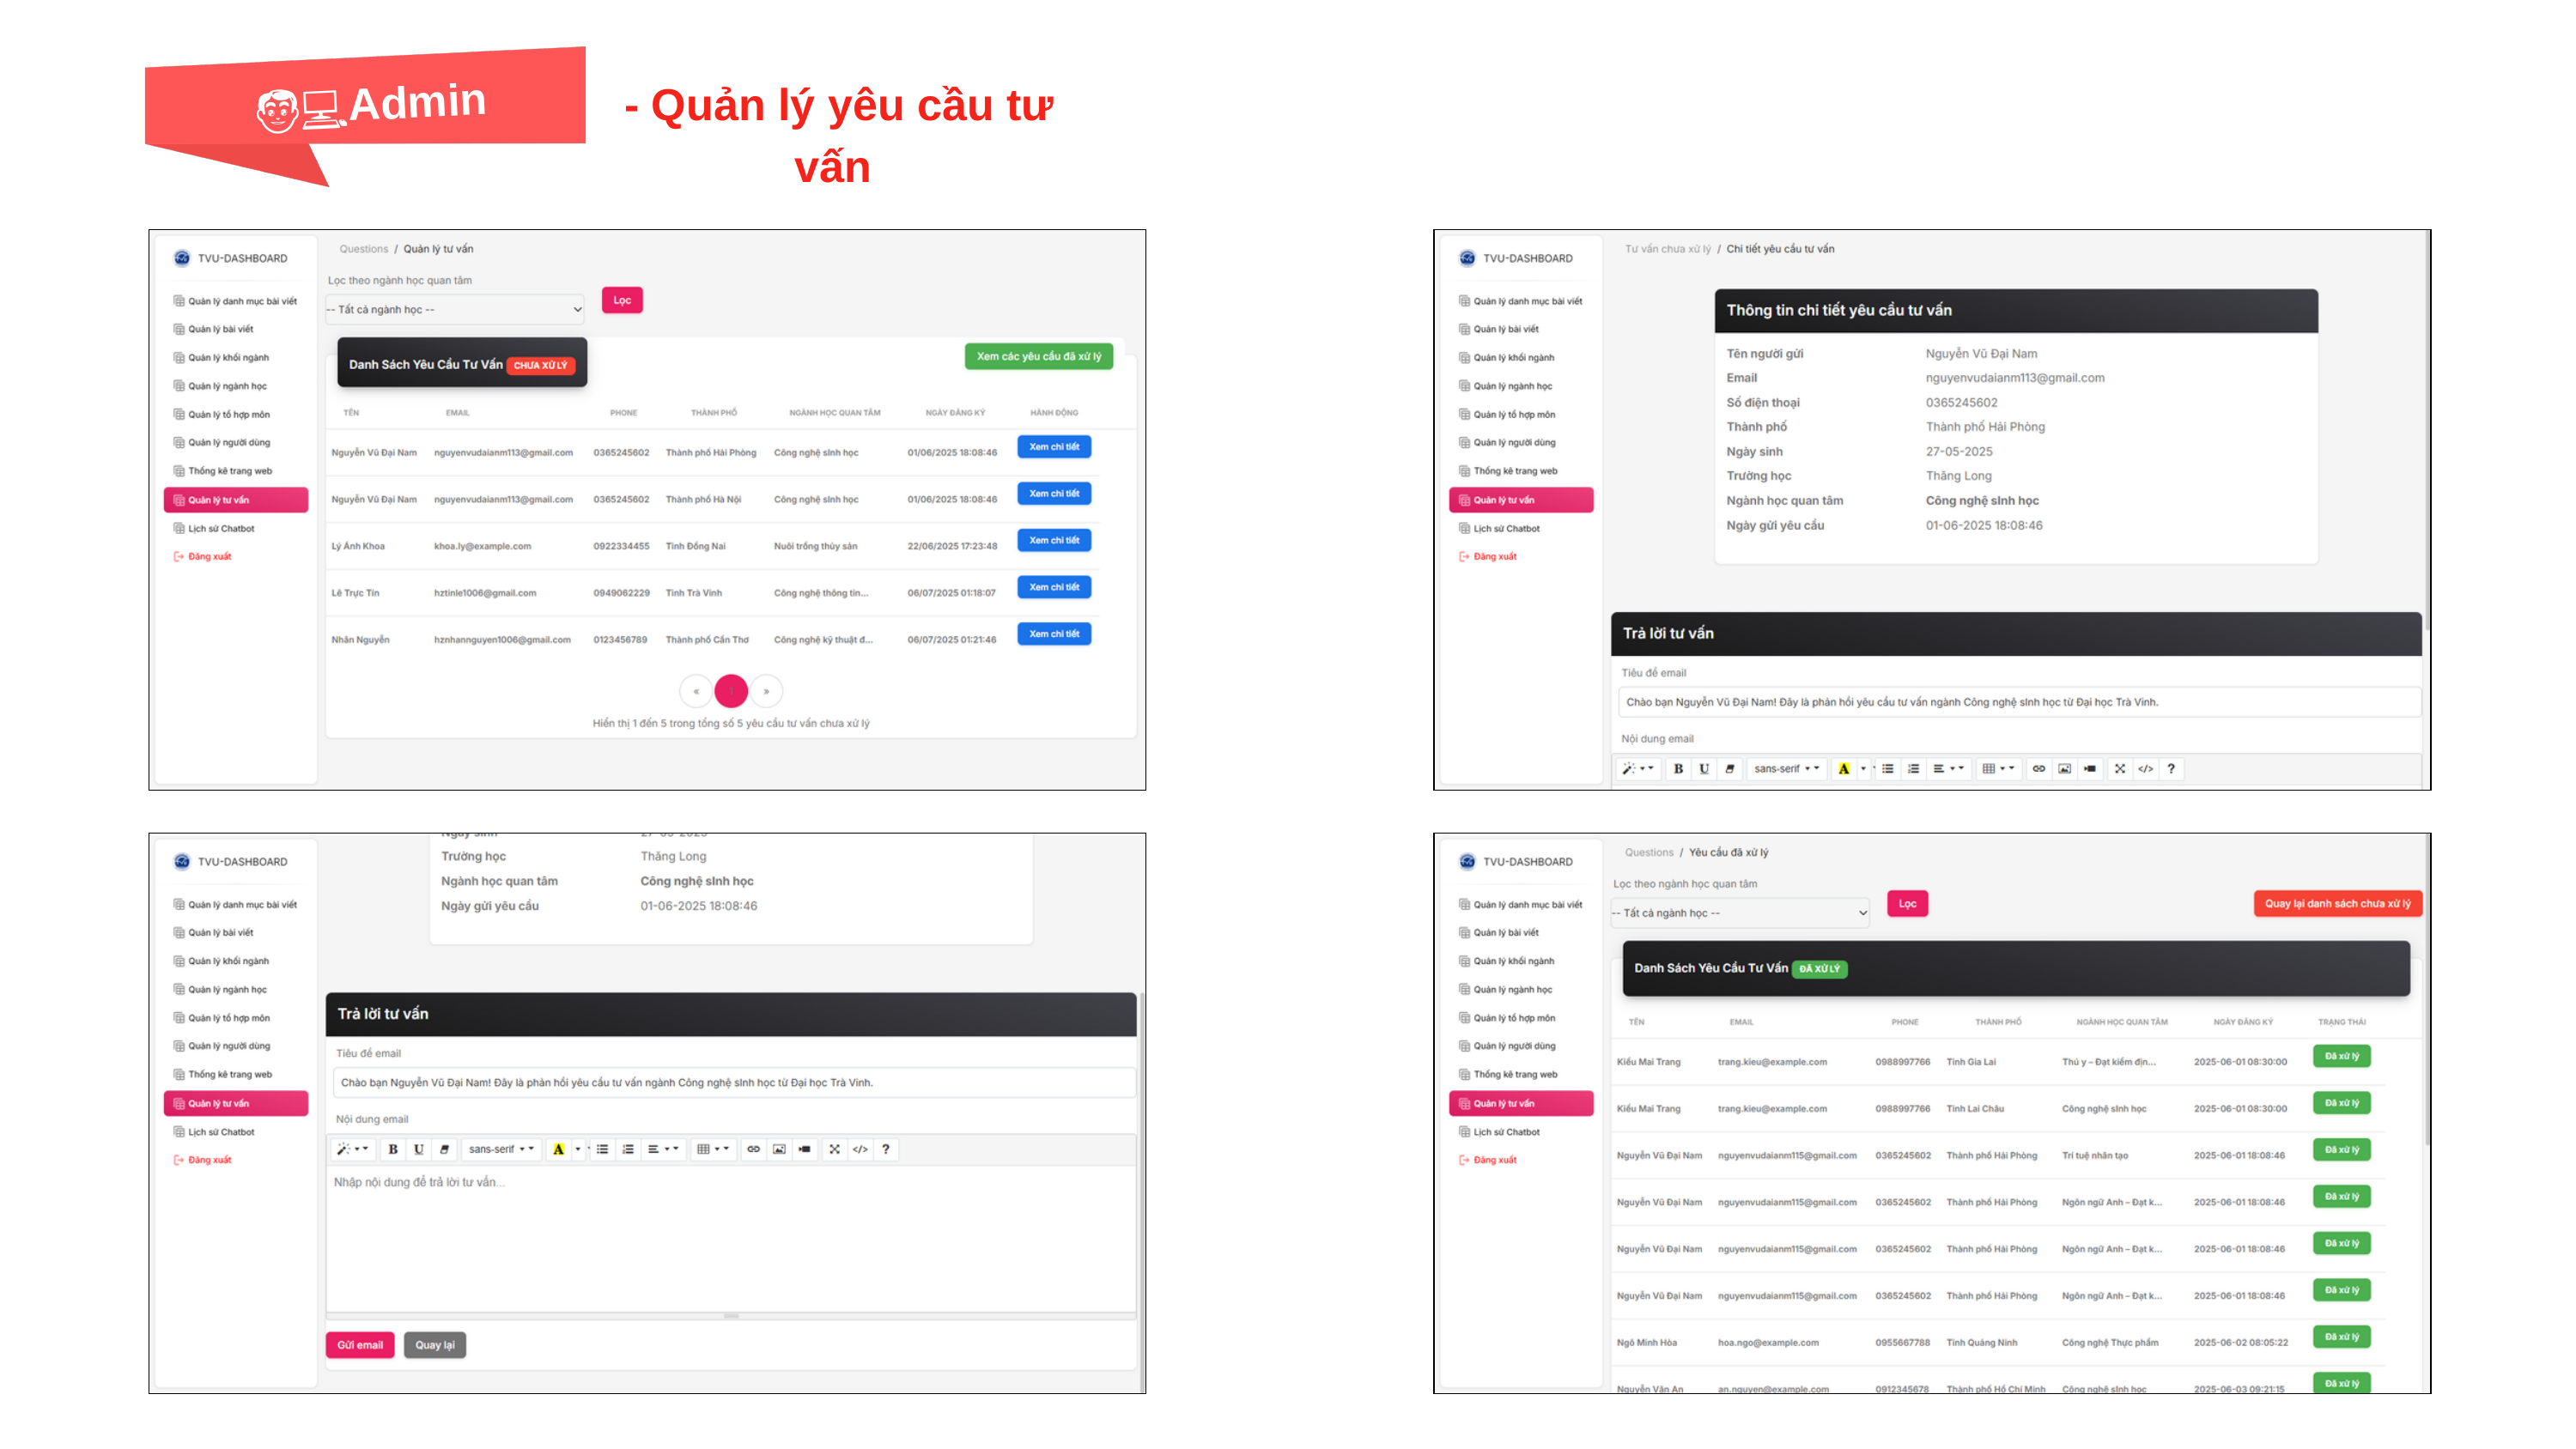

👨‍💻Admin
 - Quản lý yêu cầu tư vấn